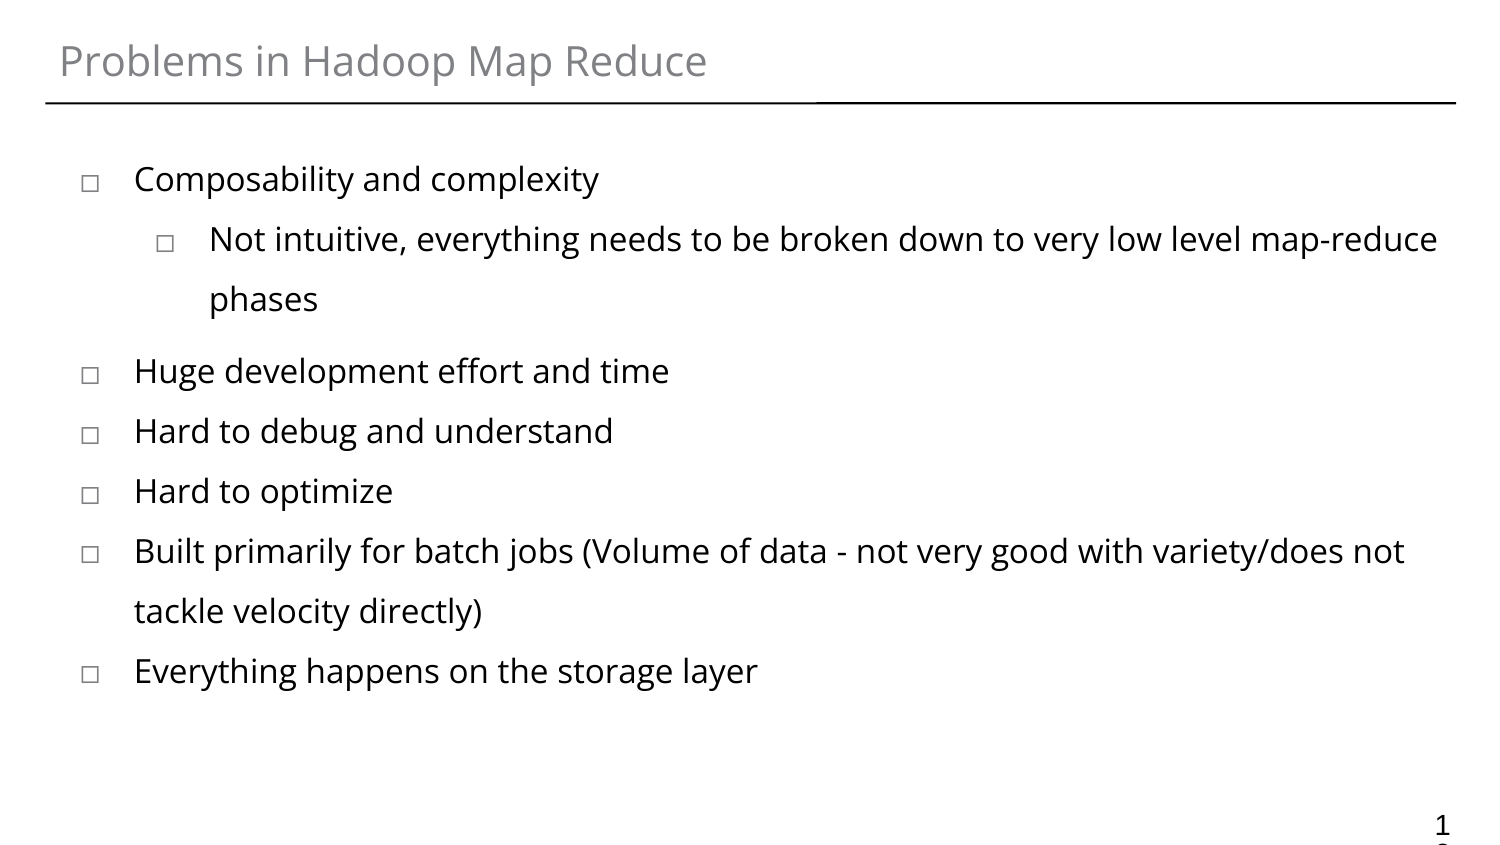

# Problems in Hadoop Map Reduce
Composability and complexity
Not intuitive, everything needs to be broken down to very low level map-reduce phases
Huge development effort and time
Hard to debug and understand
Hard to optimize
Built primarily for batch jobs (Volume of data - not very good with variety/does not tackle velocity directly)
Everything happens on the storage layer
12